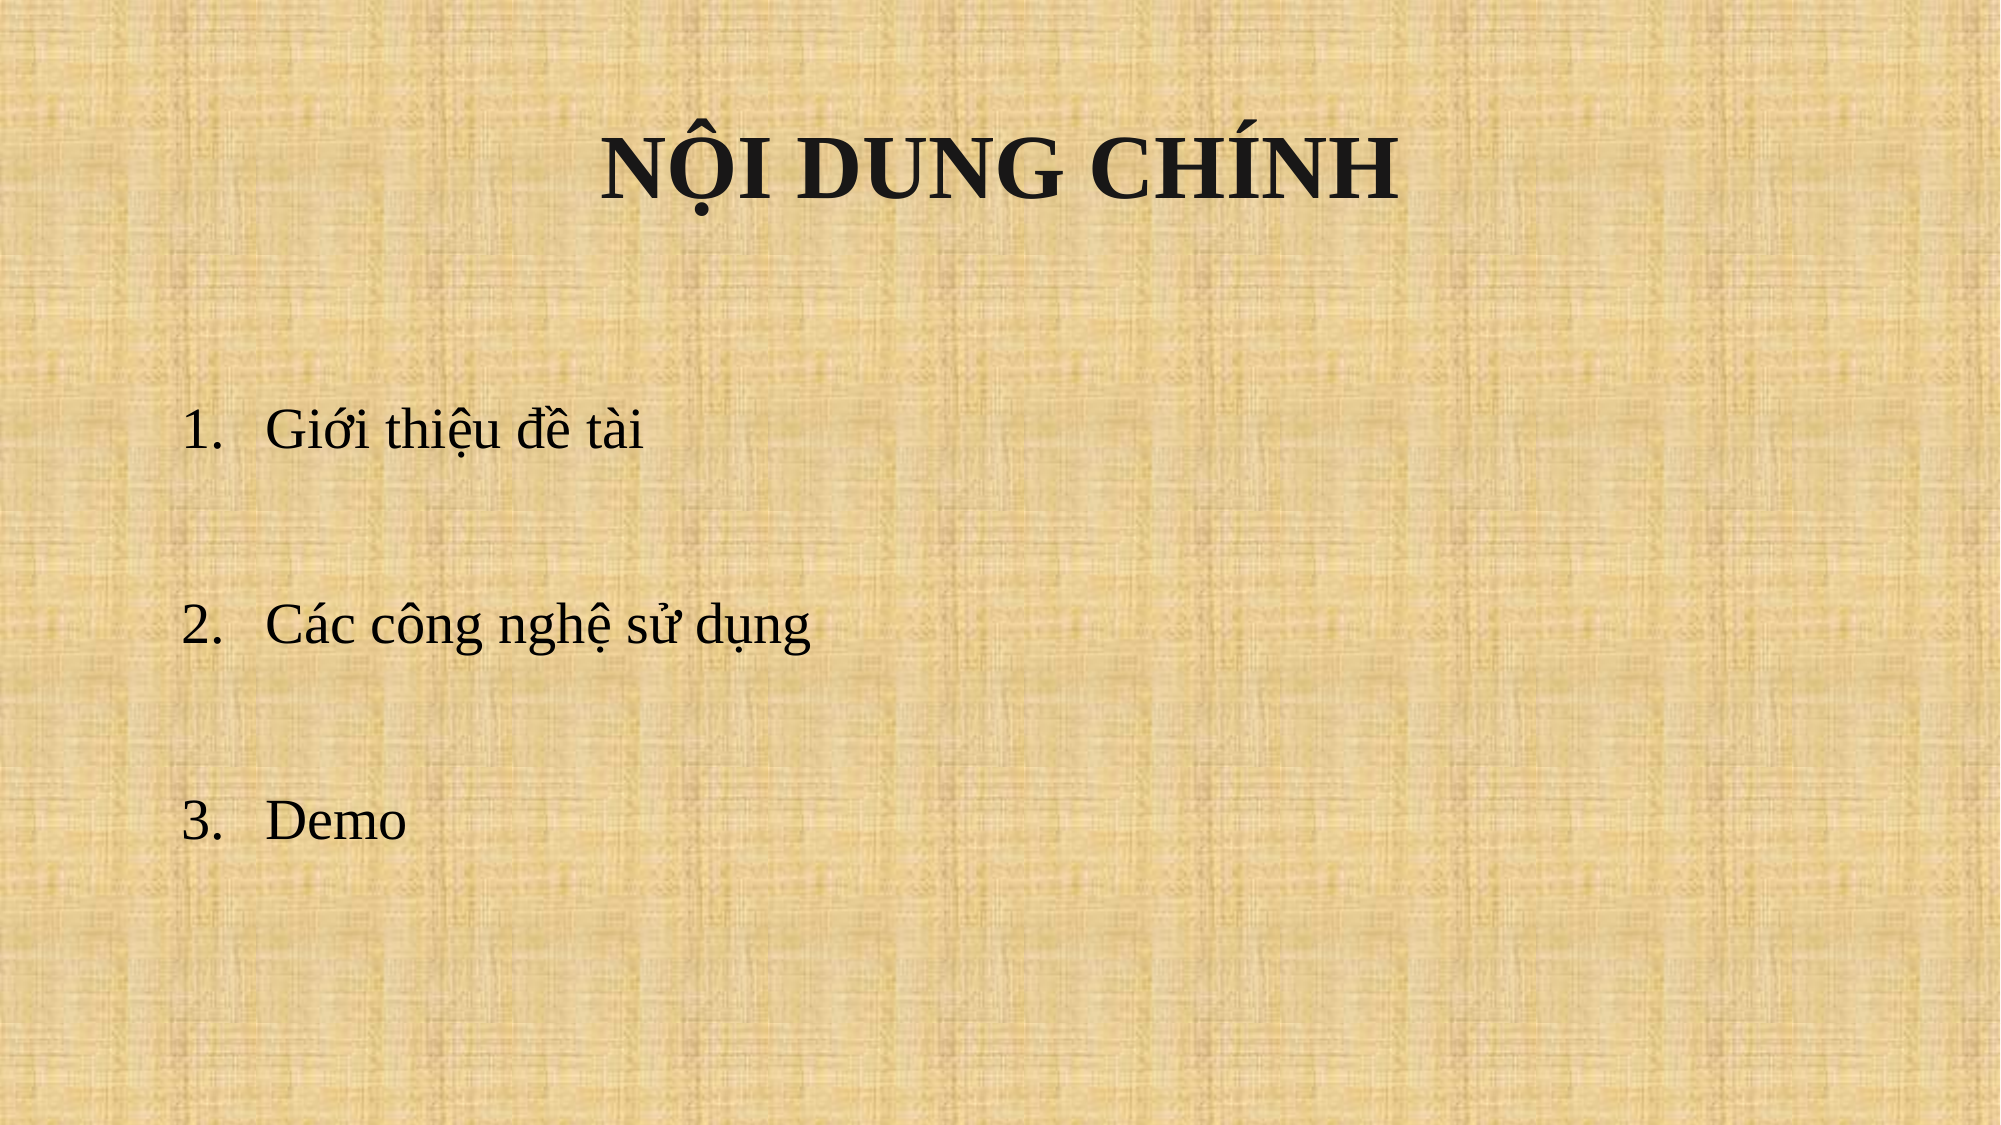

# NỘI DUNG CHÍNH
Giới thiệu đề tài
Các công nghệ sử dụng
Demo